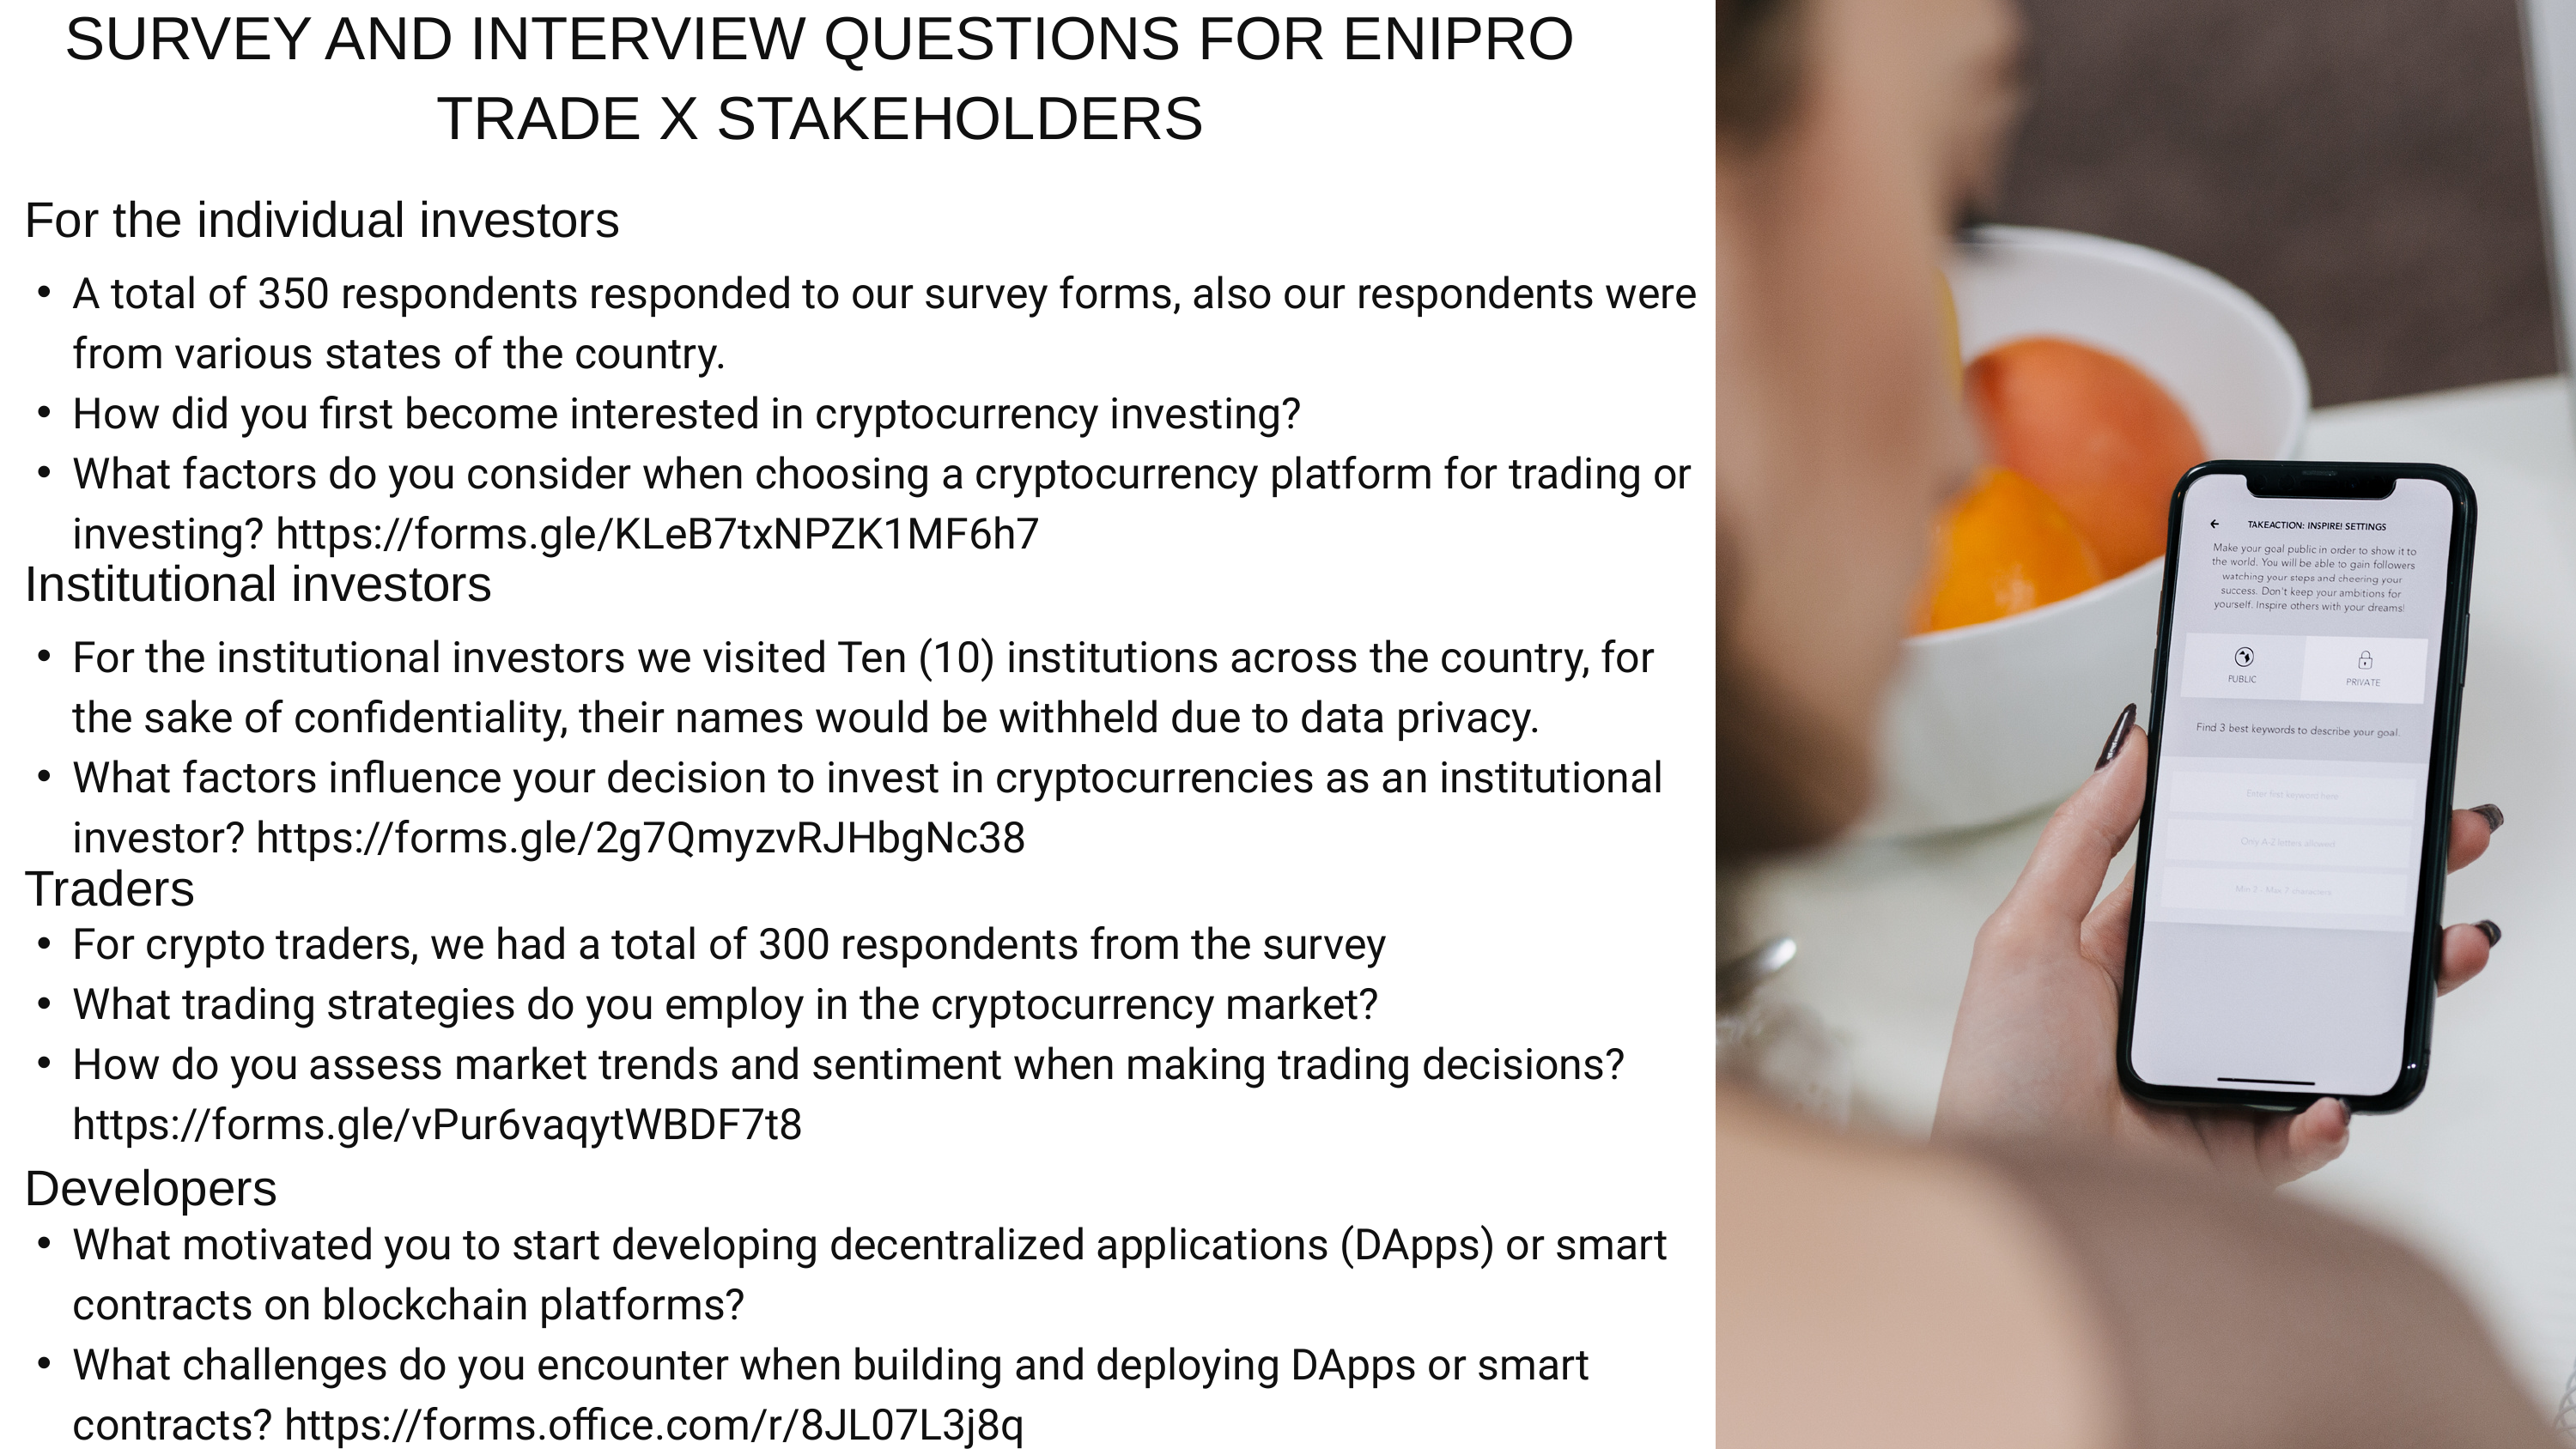

SURVEY AND INTERVIEW QUESTIONS FOR ENIPRO TRADE X STAKEHOLDERS
For the individual investors
A total of 350 respondents responded to our survey forms, also our respondents were from various states of the country.
How did you first become interested in cryptocurrency investing?
What factors do you consider when choosing a cryptocurrency platform for trading or investing? https://forms.gle/KLeB7txNPZK1MF6h7
Institutional investors
For the institutional investors we visited Ten (10) institutions across the country, for the sake of confidentiality, their names would be withheld due to data privacy.
What factors influence your decision to invest in cryptocurrencies as an institutional investor? https://forms.gle/2g7QmyzvRJHbgNc38
Traders
For crypto traders, we had a total of 300 respondents from the survey
What trading strategies do you employ in the cryptocurrency market?
How do you assess market trends and sentiment when making trading decisions? https://forms.gle/vPur6vaqytWBDF7t8

Developers
What motivated you to start developing decentralized applications (DApps) or smart contracts on blockchain platforms?
What challenges do you encounter when building and deploying DApps or smart contracts? https://forms.office.com/r/8JL07L3j8q